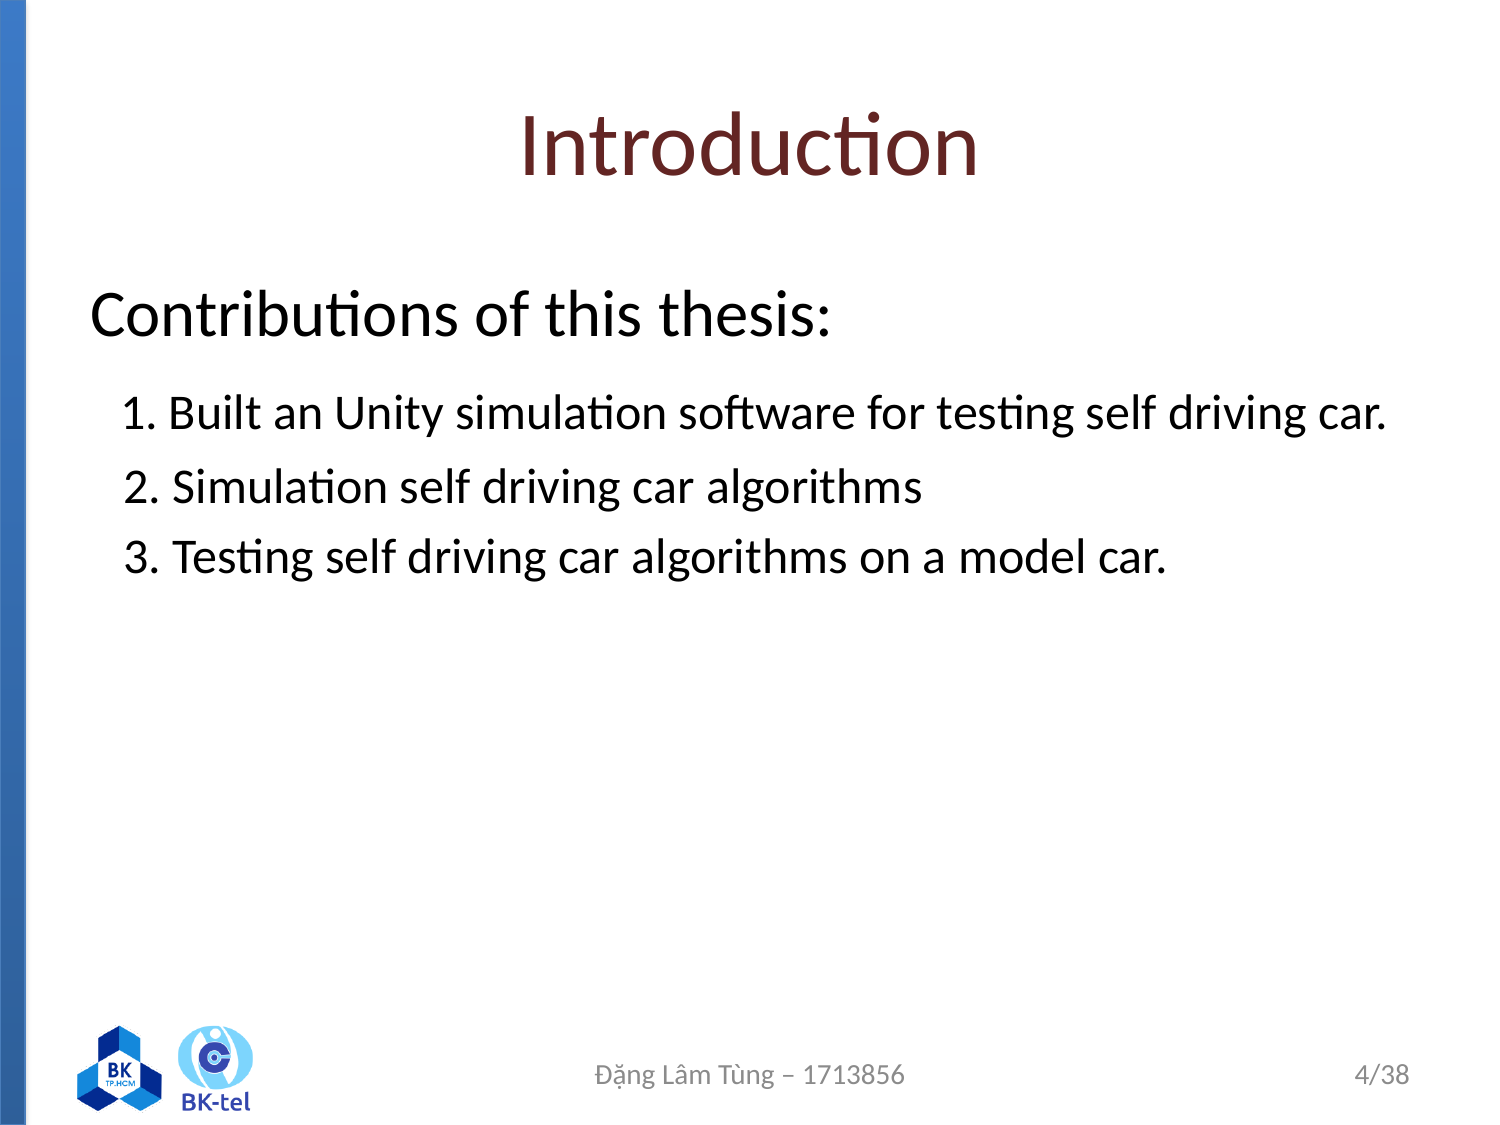

# Introduction
Contributions of this thesis:
  1. Built an Unity simulation software for testing self driving car.
   2. Simulation self driving car algorithms
   3. Testing self driving car algorithms on a model car.
Đặng Lâm Tùng – 1713856
4/38